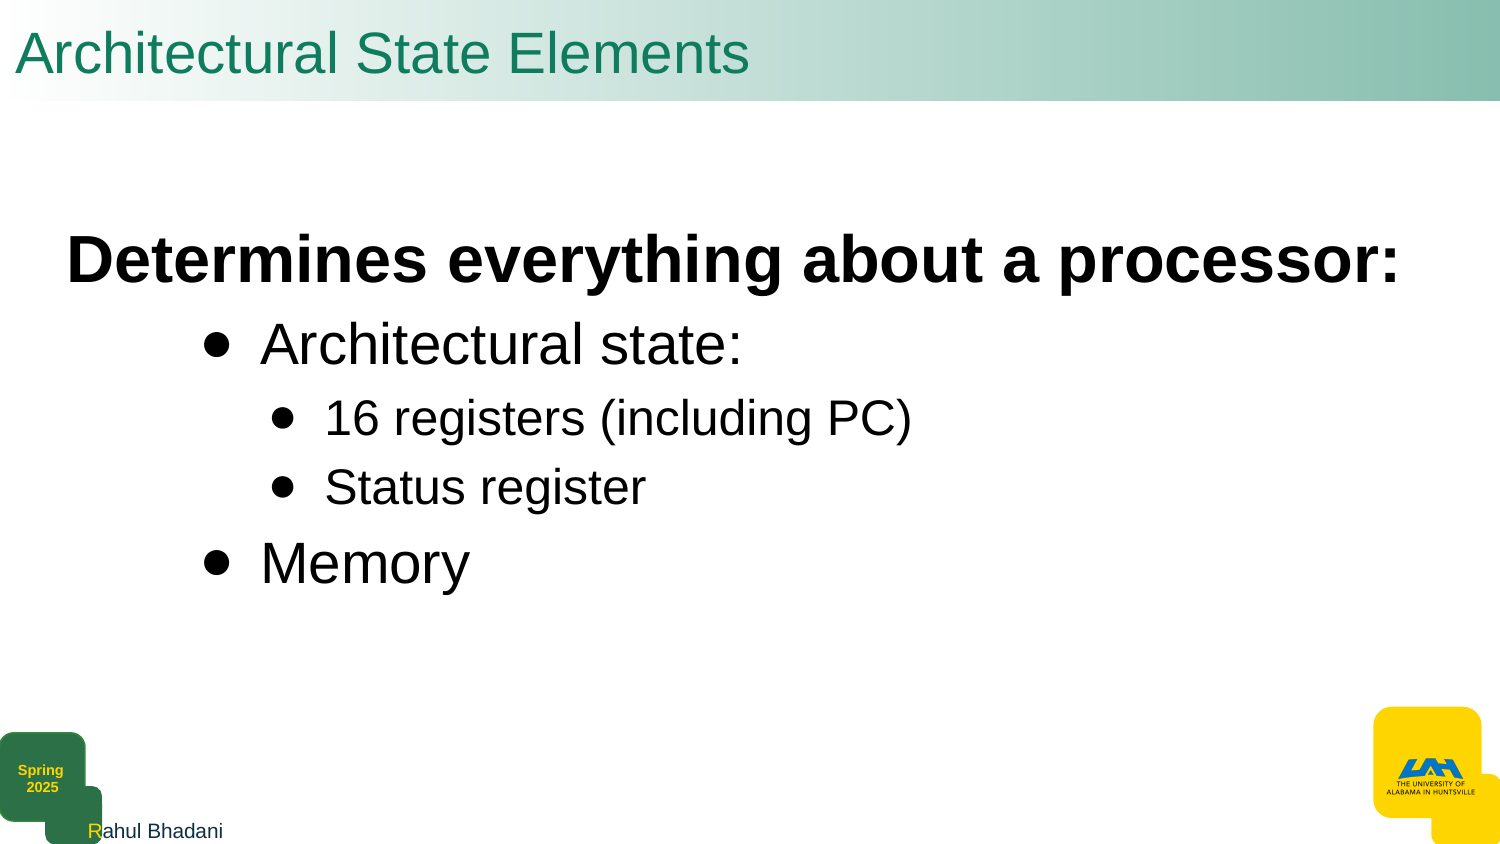

# Architectural State Elements​
Determines everything about a processor:​
Architectural state:​
16 registers (including PC)​
Status register​
Memory​